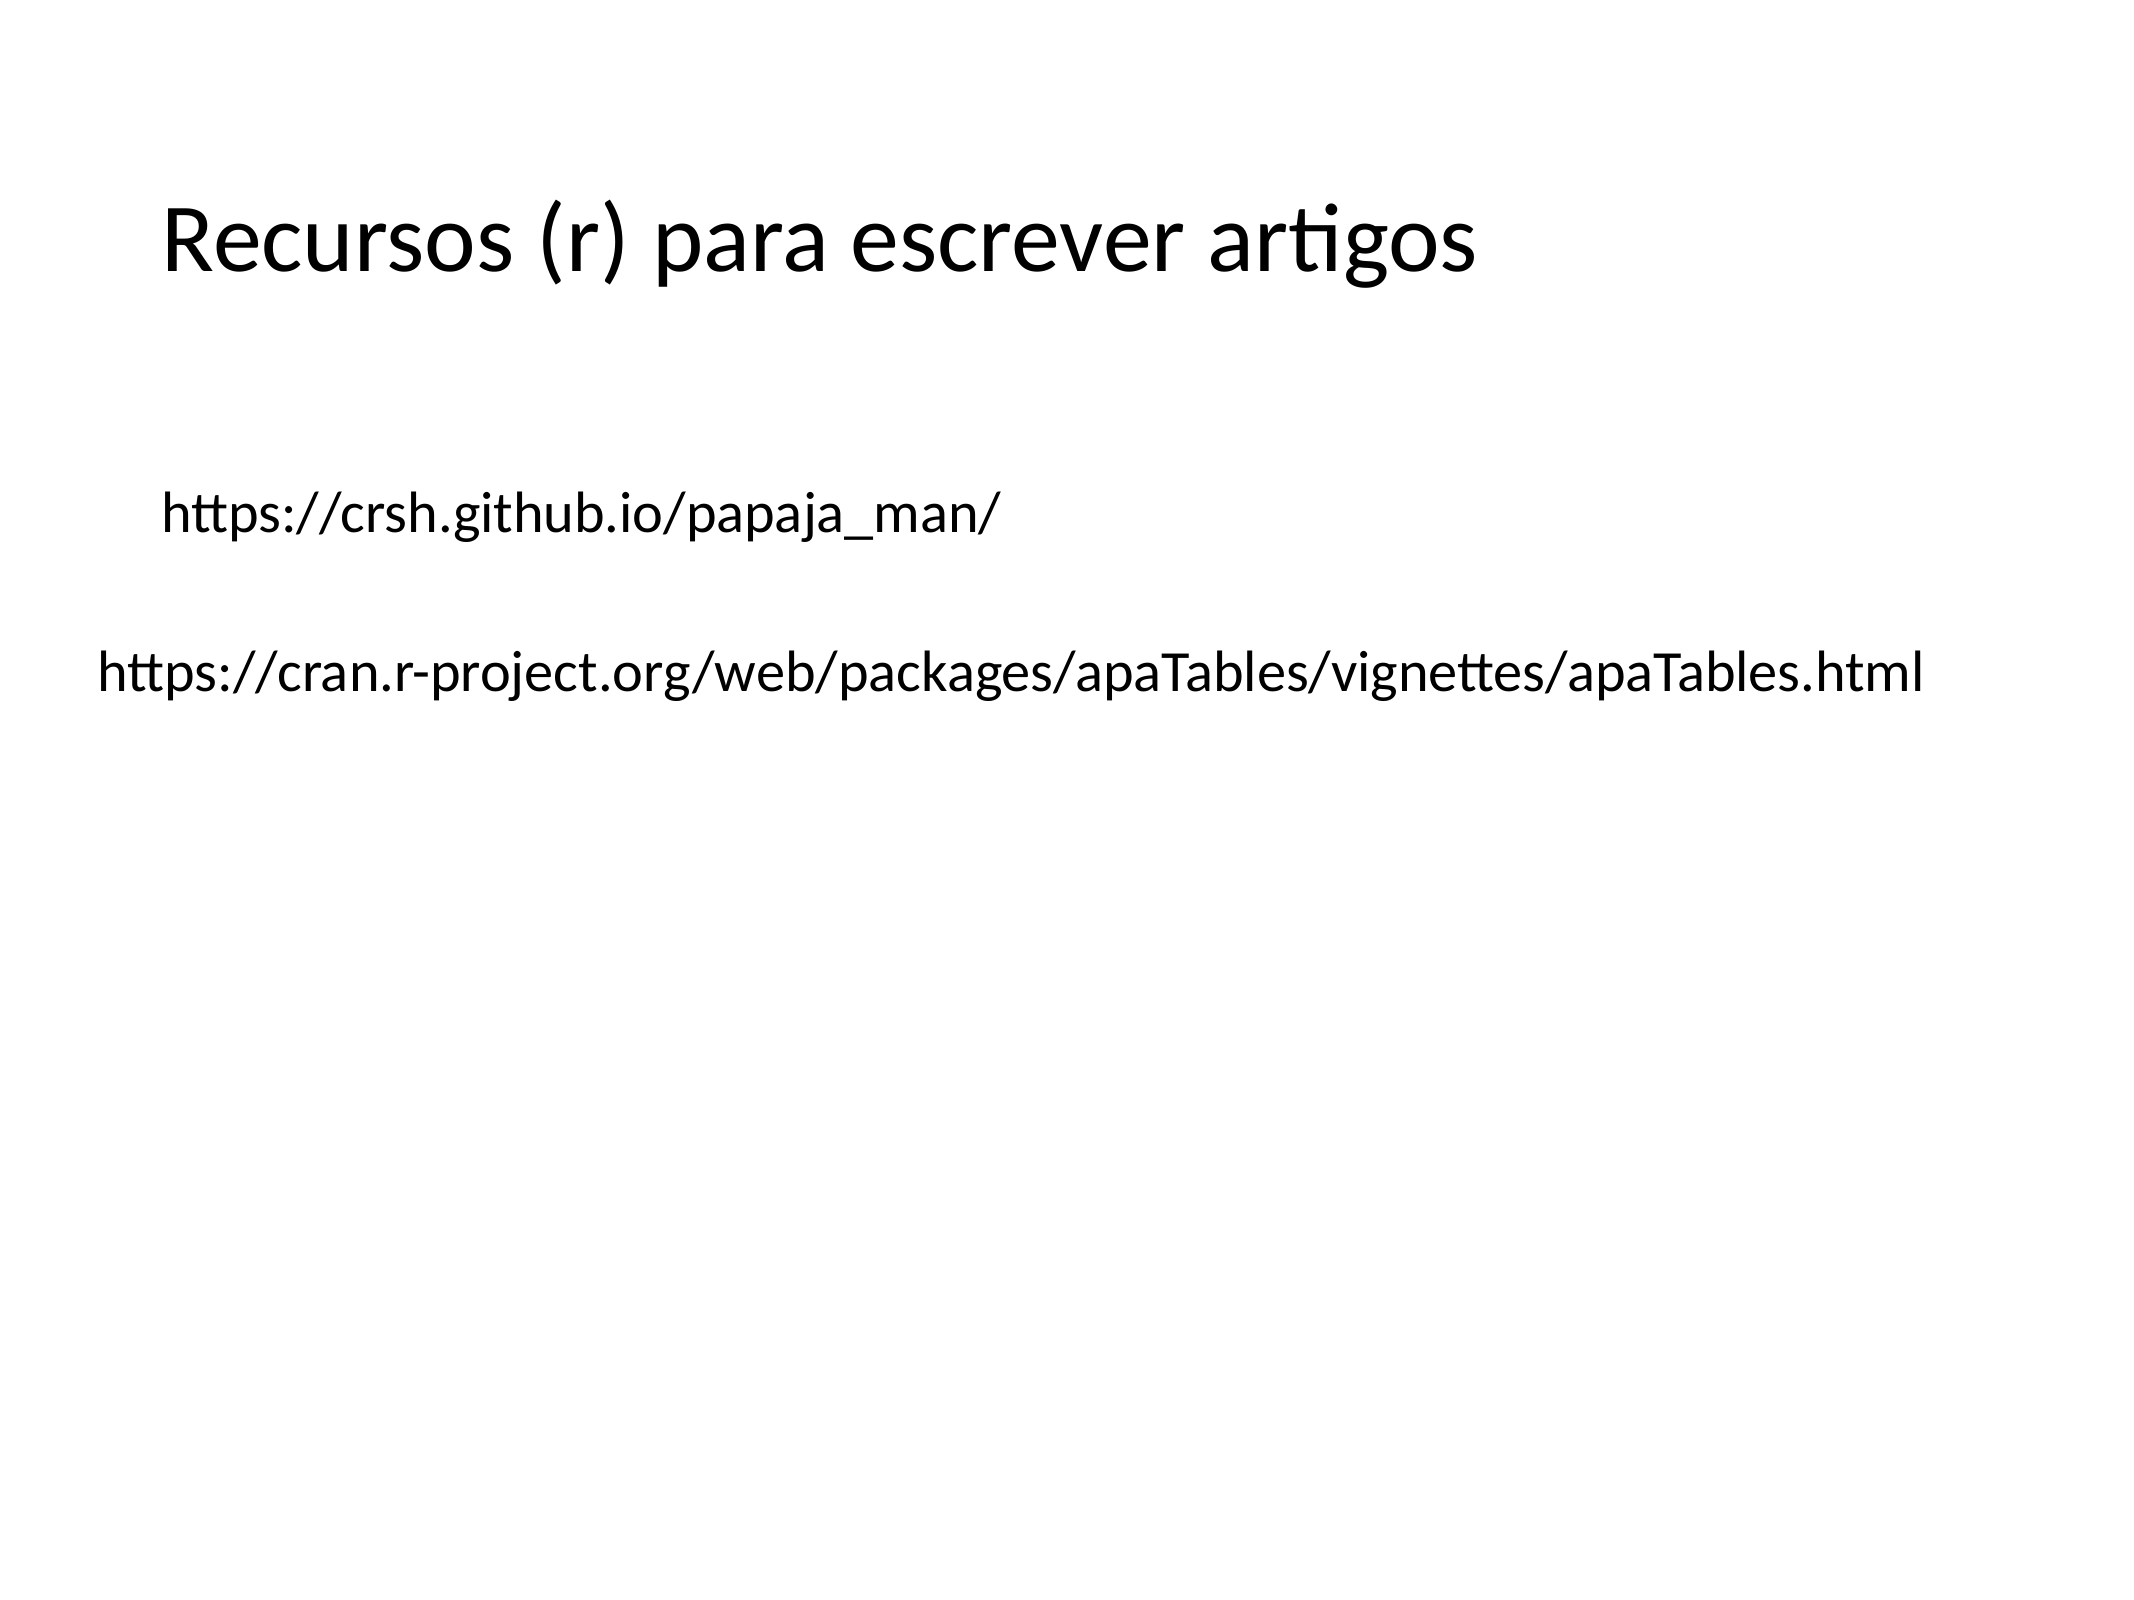

# Recursos (r) para escrever artigos
https://crsh.github.io/papaja_man/
https://cran.r-project.org/web/packages/apaTables/vignettes/apaTables.html